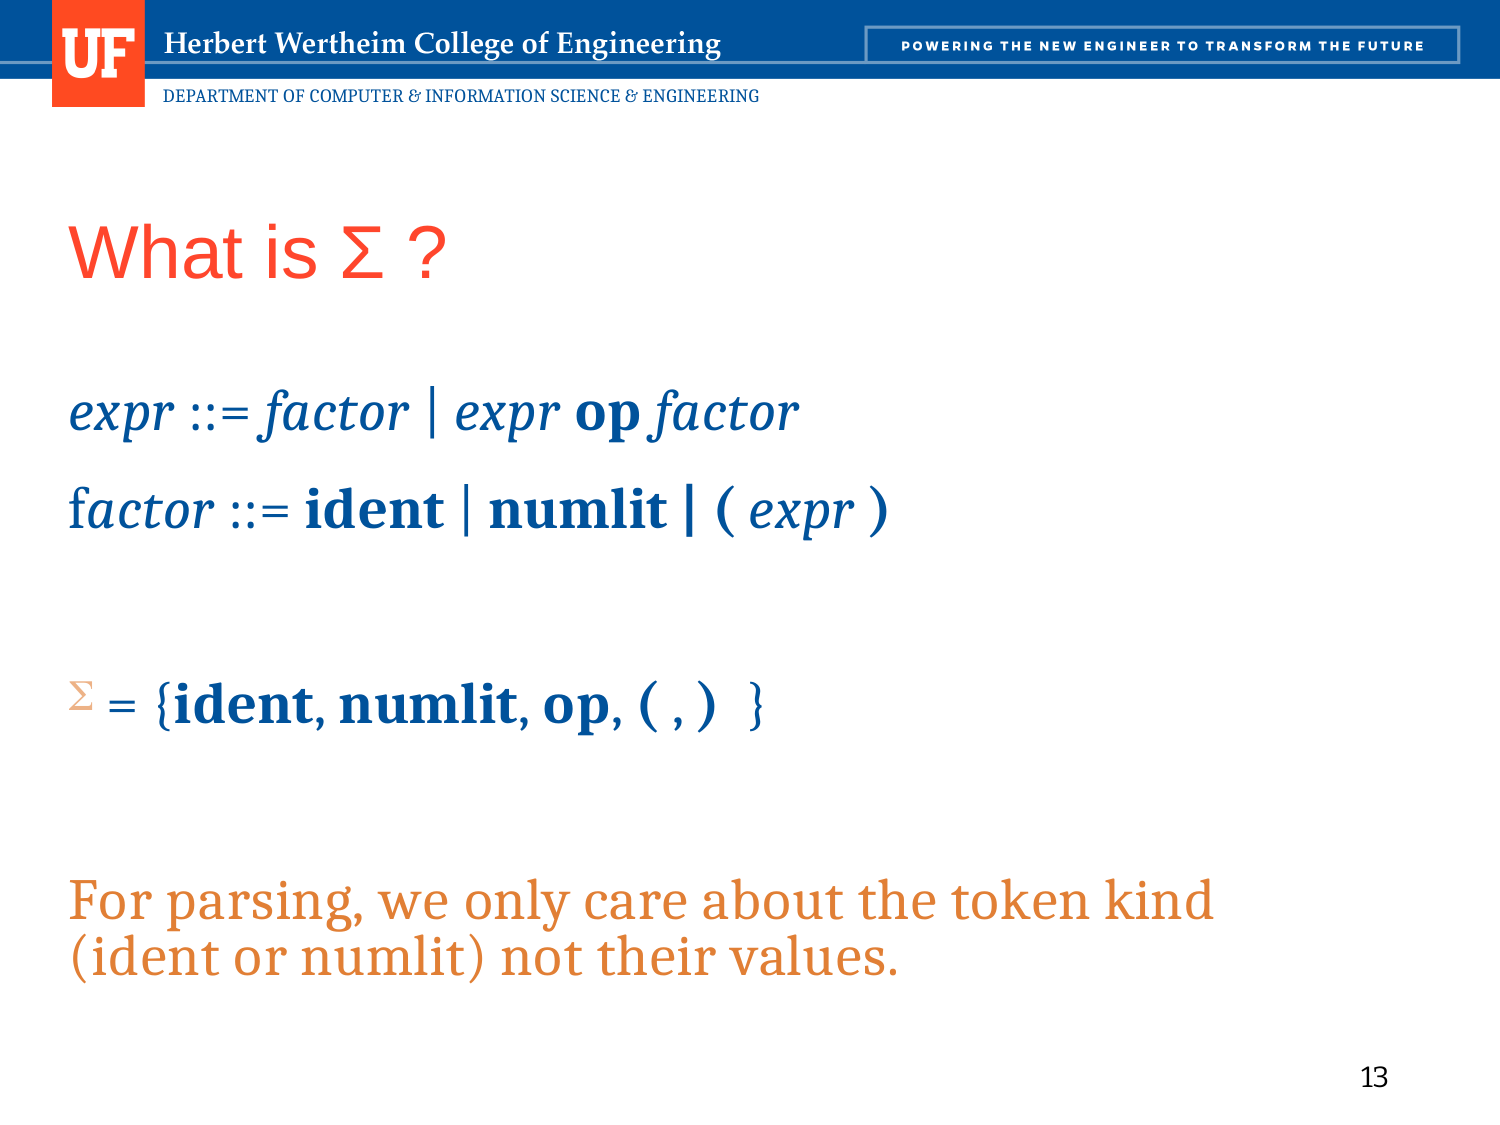

# What is Σ ?
expr ::= factor | expr op factor
factor ::= ident | numlit | ( expr )

= {ident, numlit, op, ( , )  }

For parsing, we only care about the token kind (ident or numlit) not their values.

13